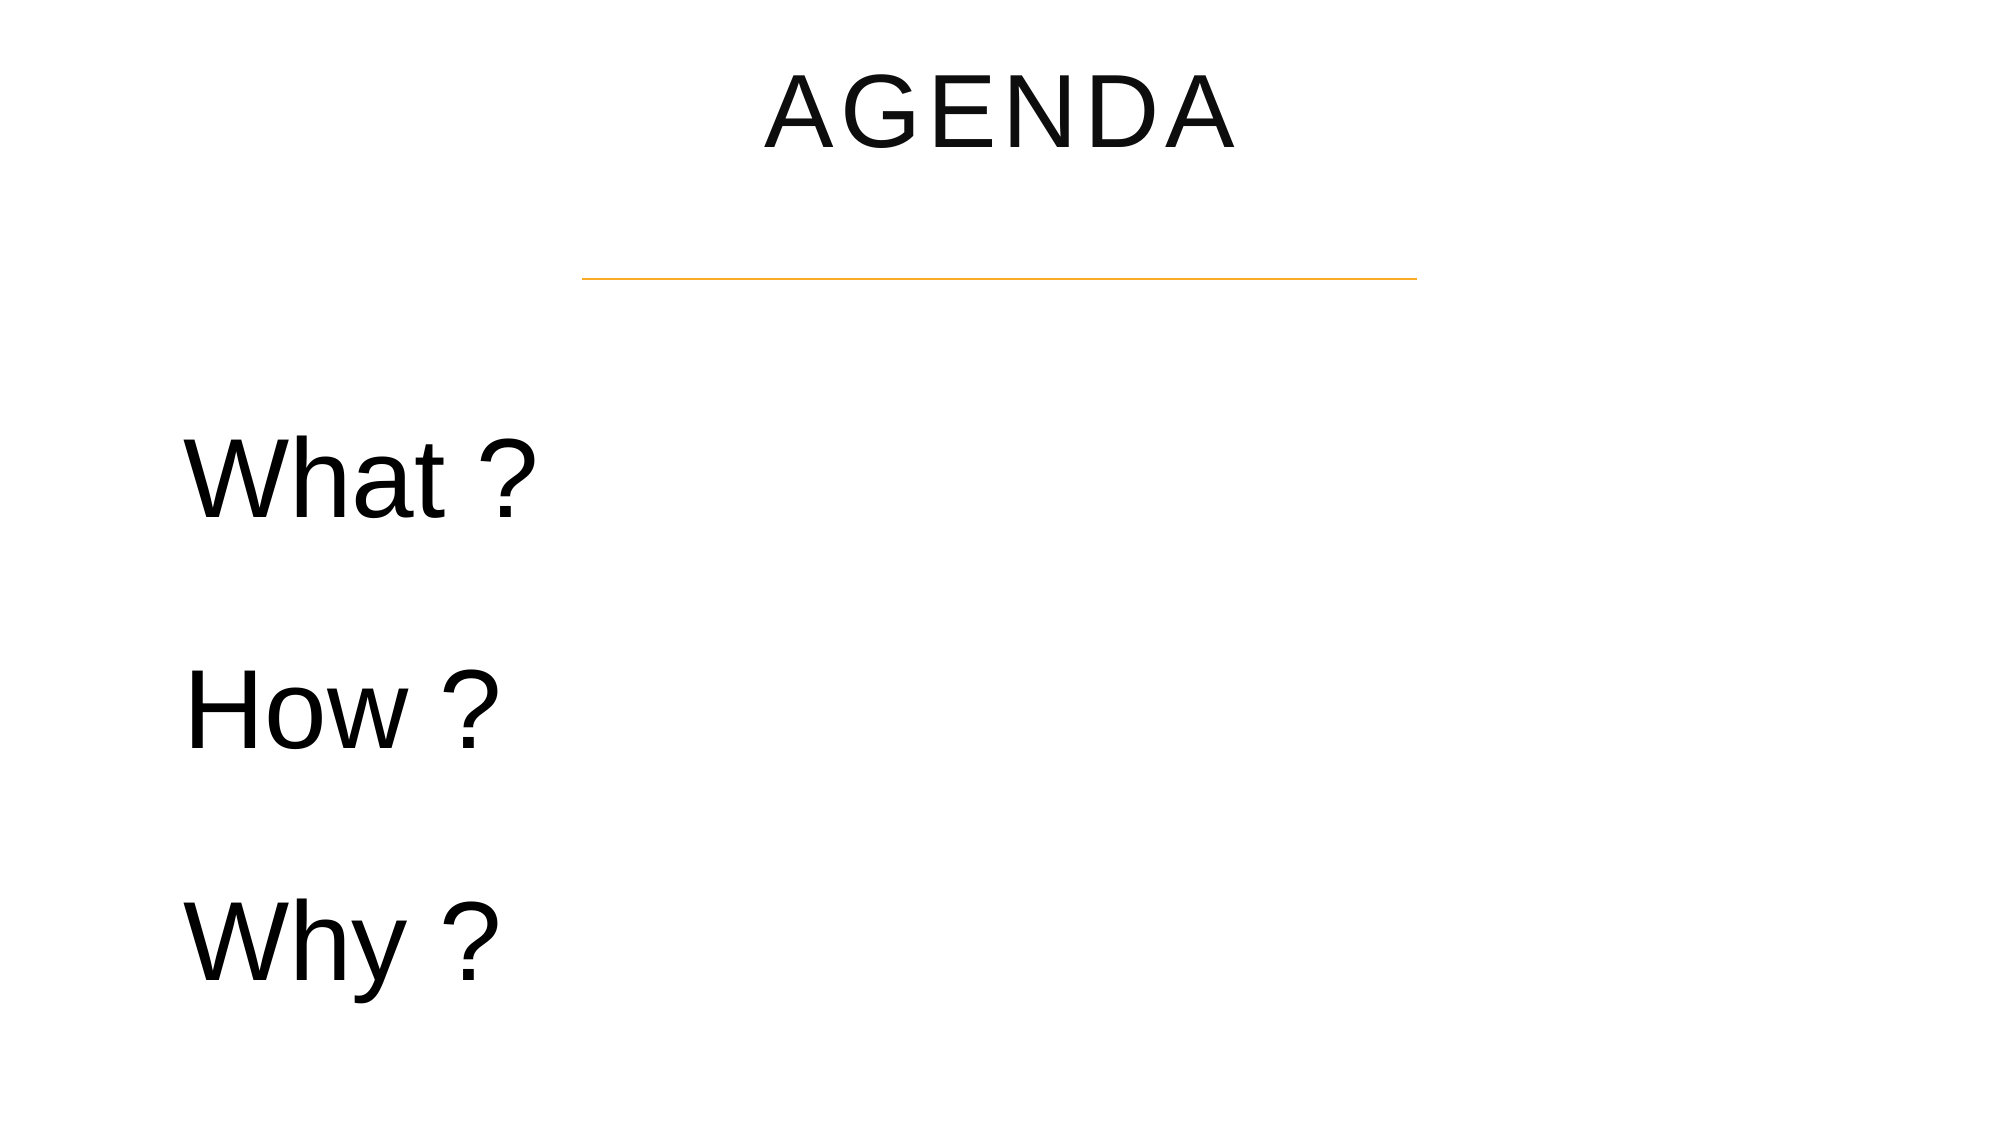

AGENDA
What ?
How ?
Why ?